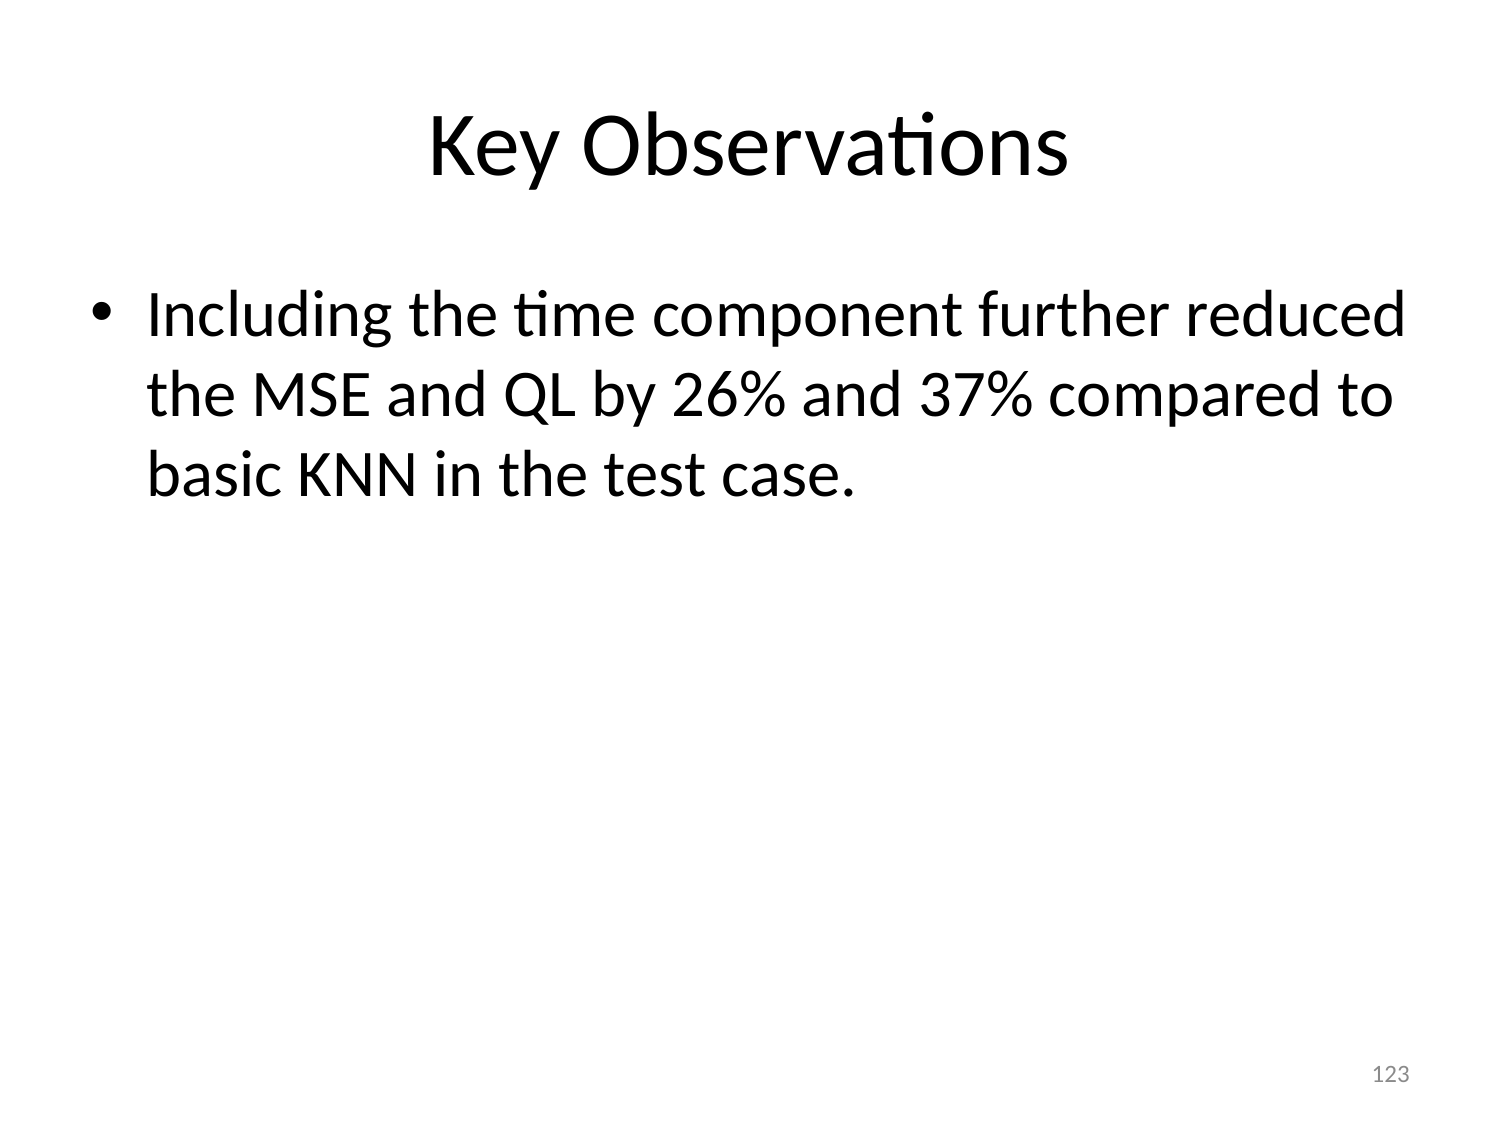

# Key Observations
Including the time component further reduced the MSE and QL by 26% and 37% compared to basic KNN in the test case.
123